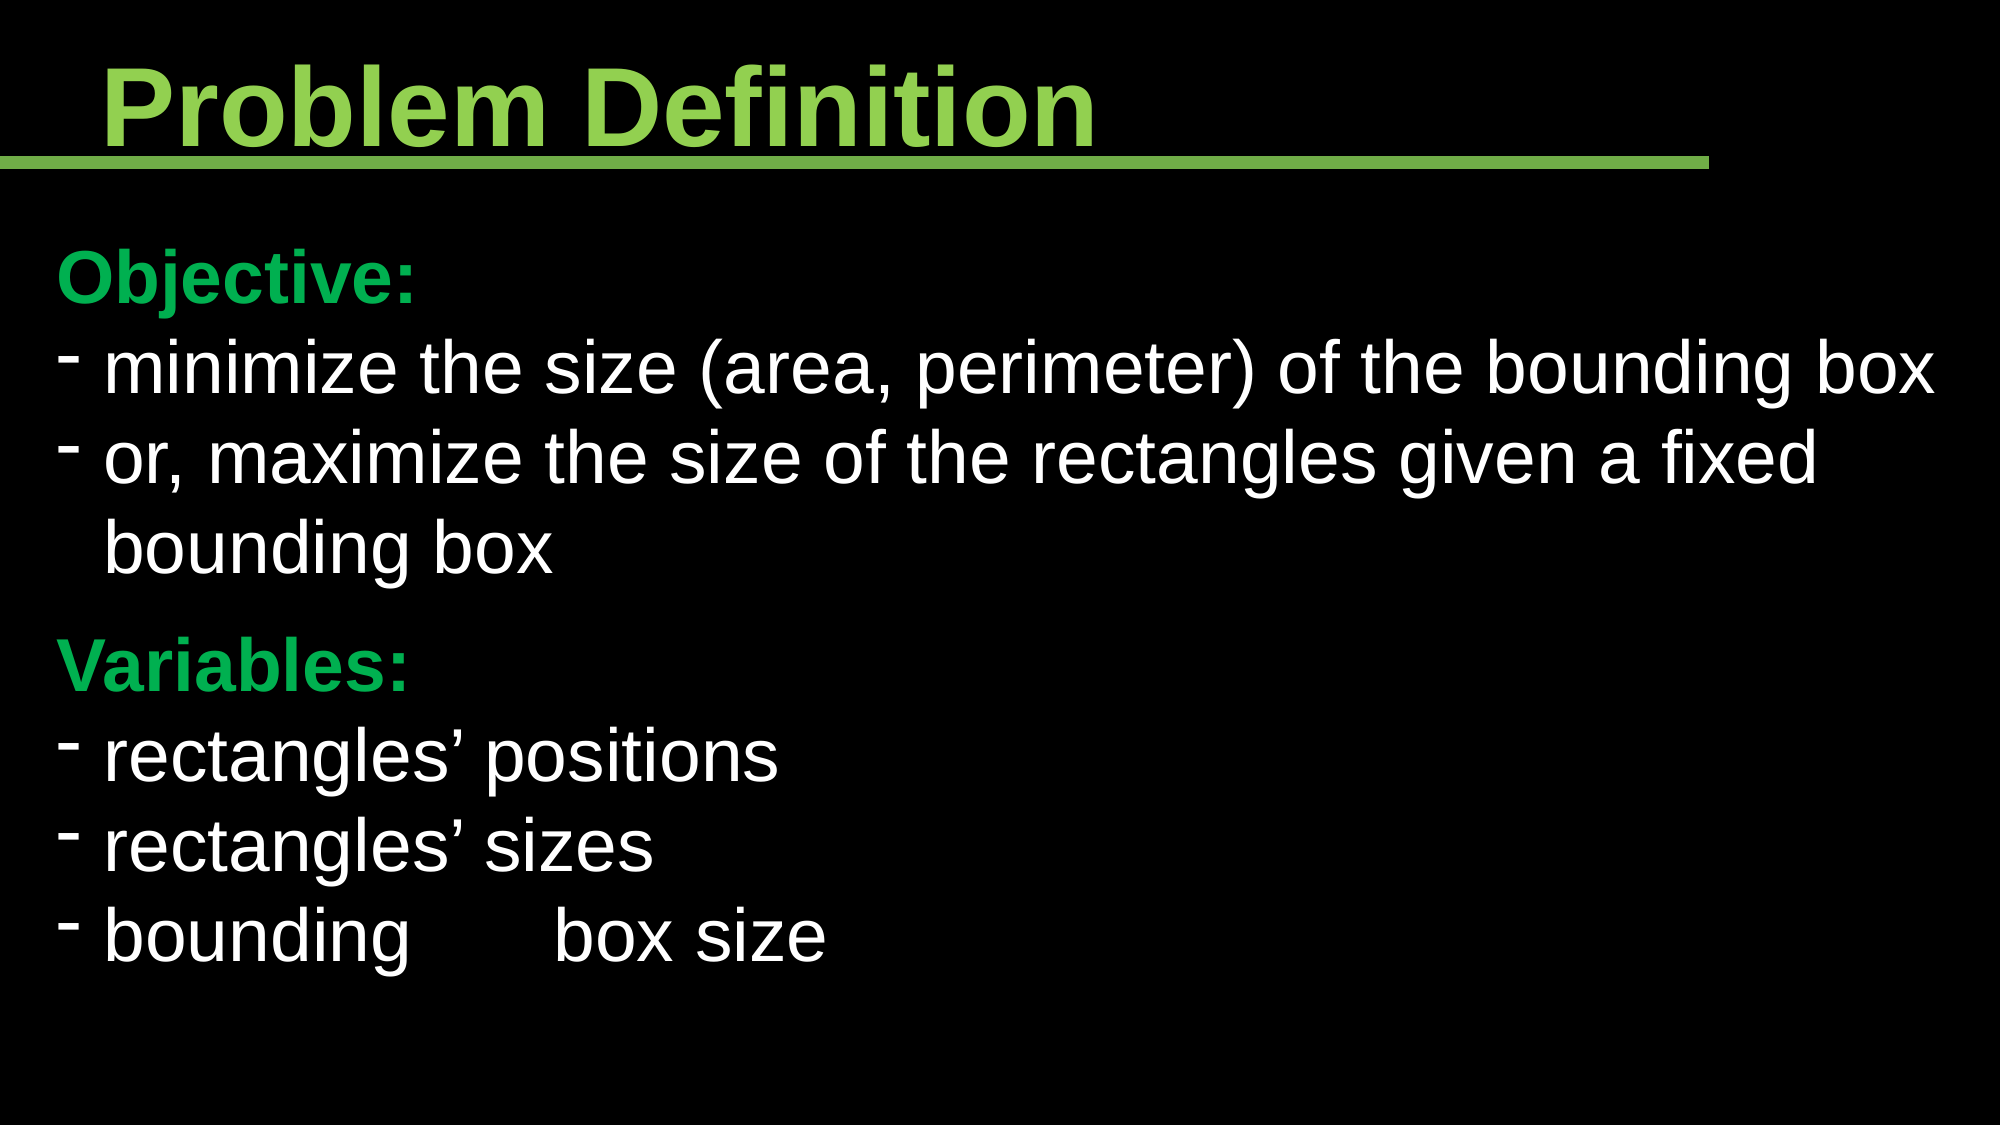

Problem Definition

Objective:
minimize the size (area, perimeter) of the bounding box
or, maximize the size of the rectangles given a fixed bounding box
Variables:
rectangles’ positions
rectangles’ sizes
bounding	box size